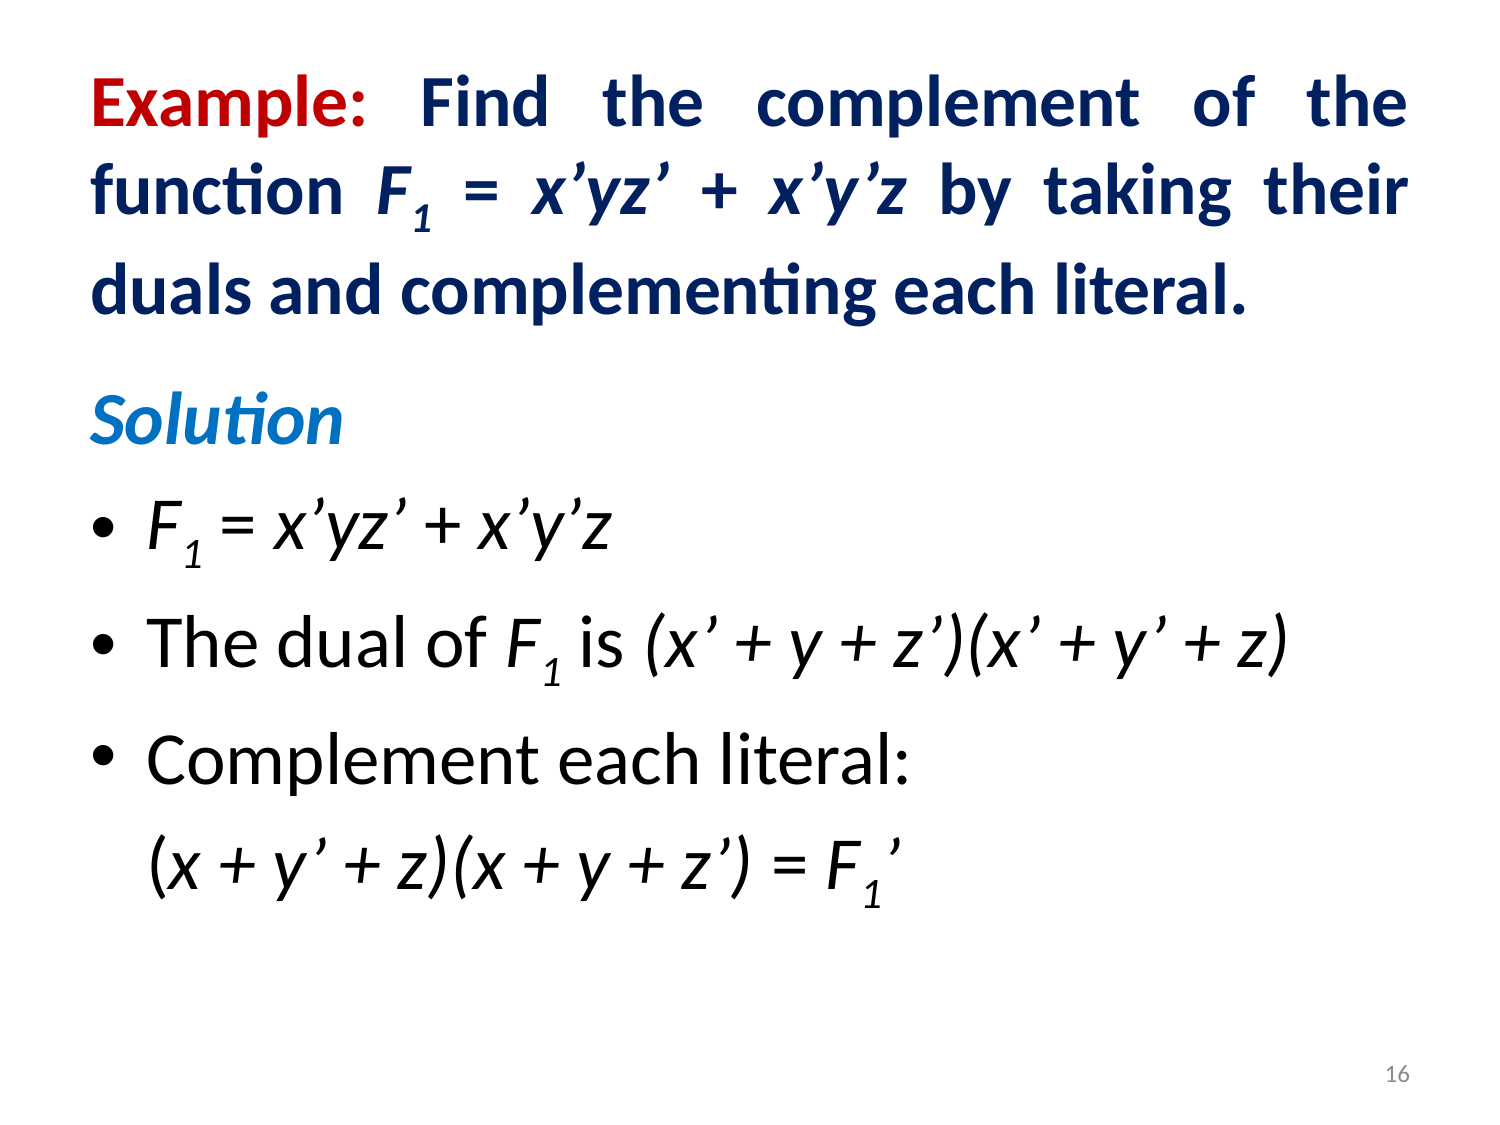

# Example: Find the complement of the function F1 = x’yz’ + x’y’z by taking their duals and complementing each literal.
Solution
F1 = x’yz’ + x’y’z
The dual of F1 is (x’ + y + z’)(x’ + y’ + z)
Complement each literal:
	(x + y’ + z)(x + y + z’) = F1’
16